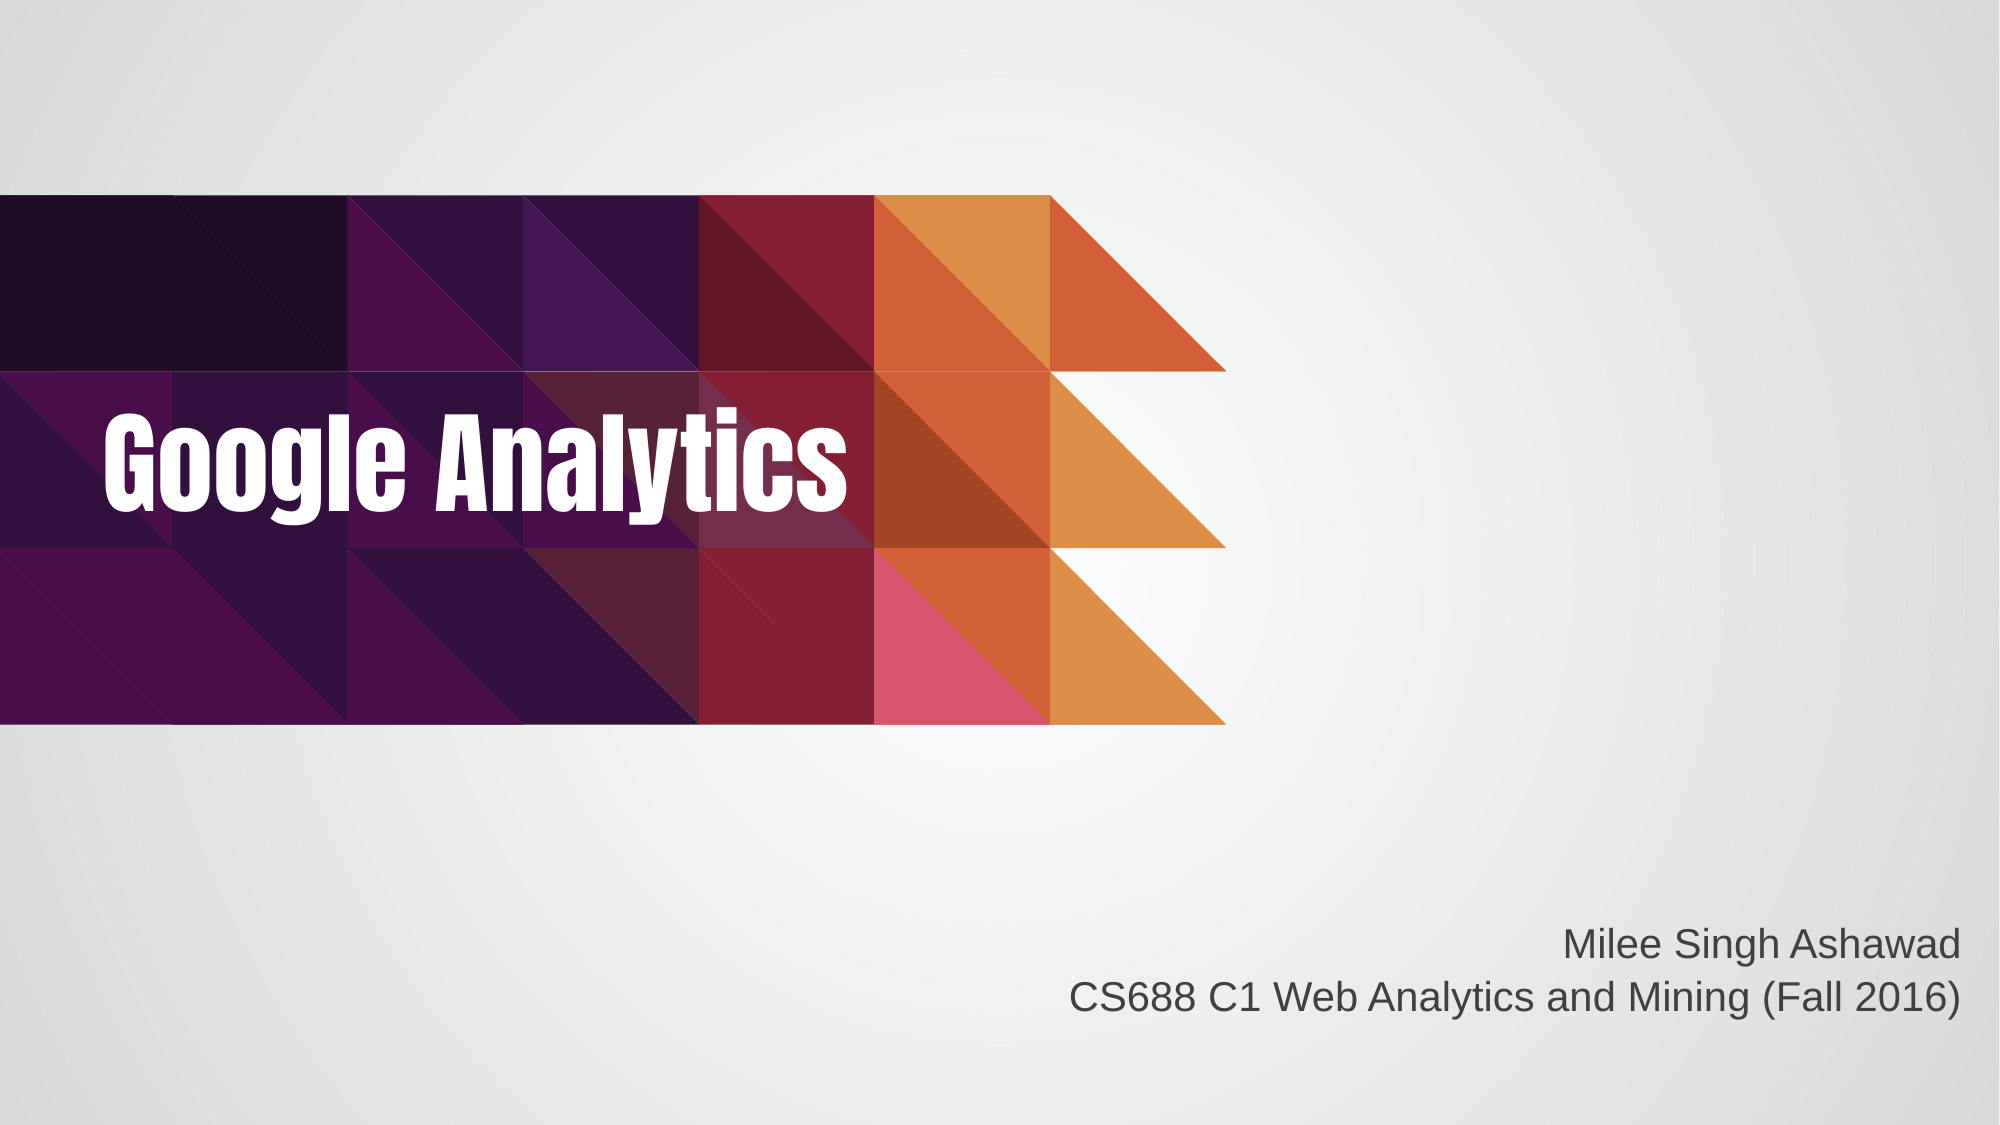

# Google Analytics
Milee Singh Ashawad
CS688 C1 Web Analytics and Mining (Fall 2016)